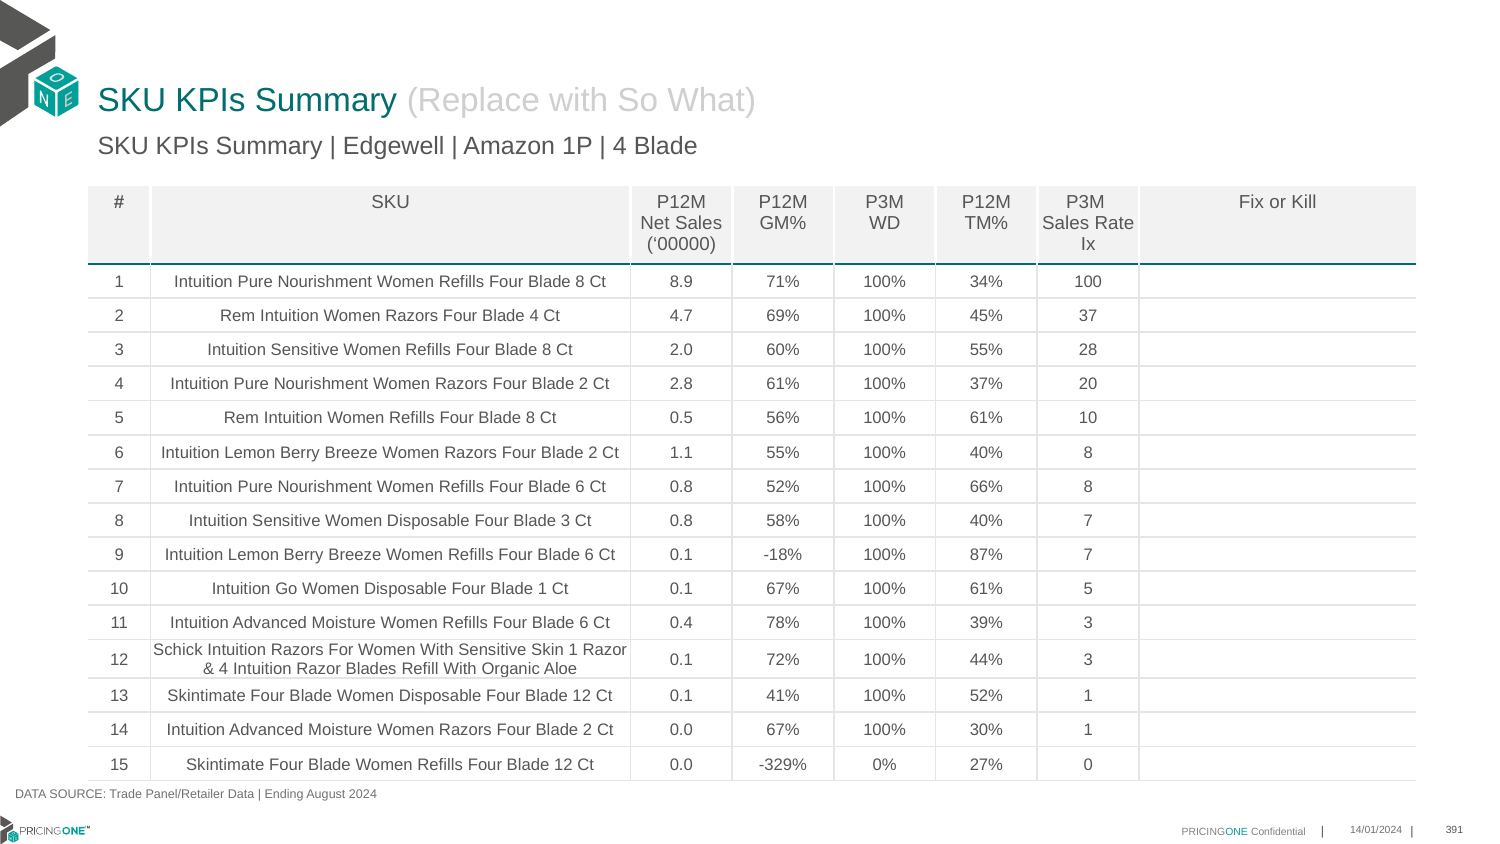

# SKU KPIs Summary (Replace with So What)
SKU KPIs Summary | Edgewell | Amazon 1P | 4 Blade
| # | SKU | P12M Net Sales (‘00000) | P12M GM% | P3M WD | P12M TM% | P3M Sales Rate Ix | Fix or Kill |
| --- | --- | --- | --- | --- | --- | --- | --- |
| 1 | Intuition Pure Nourishment Women Refills Four Blade 8 Ct | 8.9 | 71% | 100% | 34% | 100 |  |
| 2 | Rem Intuition Women Razors Four Blade 4 Ct | 4.7 | 69% | 100% | 45% | 37 |  |
| 3 | Intuition Sensitive Women Refills Four Blade 8 Ct | 2.0 | 60% | 100% | 55% | 28 |  |
| 4 | Intuition Pure Nourishment Women Razors Four Blade 2 Ct | 2.8 | 61% | 100% | 37% | 20 |  |
| 5 | Rem Intuition Women Refills Four Blade 8 Ct | 0.5 | 56% | 100% | 61% | 10 |  |
| 6 | Intuition Lemon Berry Breeze Women Razors Four Blade 2 Ct | 1.1 | 55% | 100% | 40% | 8 |  |
| 7 | Intuition Pure Nourishment Women Refills Four Blade 6 Ct | 0.8 | 52% | 100% | 66% | 8 |  |
| 8 | Intuition Sensitive Women Disposable Four Blade 3 Ct | 0.8 | 58% | 100% | 40% | 7 |  |
| 9 | Intuition Lemon Berry Breeze Women Refills Four Blade 6 Ct | 0.1 | -18% | 100% | 87% | 7 |  |
| 10 | Intuition Go Women Disposable Four Blade 1 Ct | 0.1 | 67% | 100% | 61% | 5 |  |
| 11 | Intuition Advanced Moisture Women Refills Four Blade 6 Ct | 0.4 | 78% | 100% | 39% | 3 |  |
| 12 | Schick Intuition Razors For Women With Sensitive Skin 1 Razor & 4 Intuition Razor Blades Refill With Organic Aloe | 0.1 | 72% | 100% | 44% | 3 |  |
| 13 | Skintimate Four Blade Women Disposable Four Blade 12 Ct | 0.1 | 41% | 100% | 52% | 1 |  |
| 14 | Intuition Advanced Moisture Women Razors Four Blade 2 Ct | 0.0 | 67% | 100% | 30% | 1 |  |
| 15 | Skintimate Four Blade Women Refills Four Blade 12 Ct | 0.0 | -329% | 0% | 27% | 0 |  |
DATA SOURCE: Trade Panel/Retailer Data | Ending August 2024

14/01/2024
391